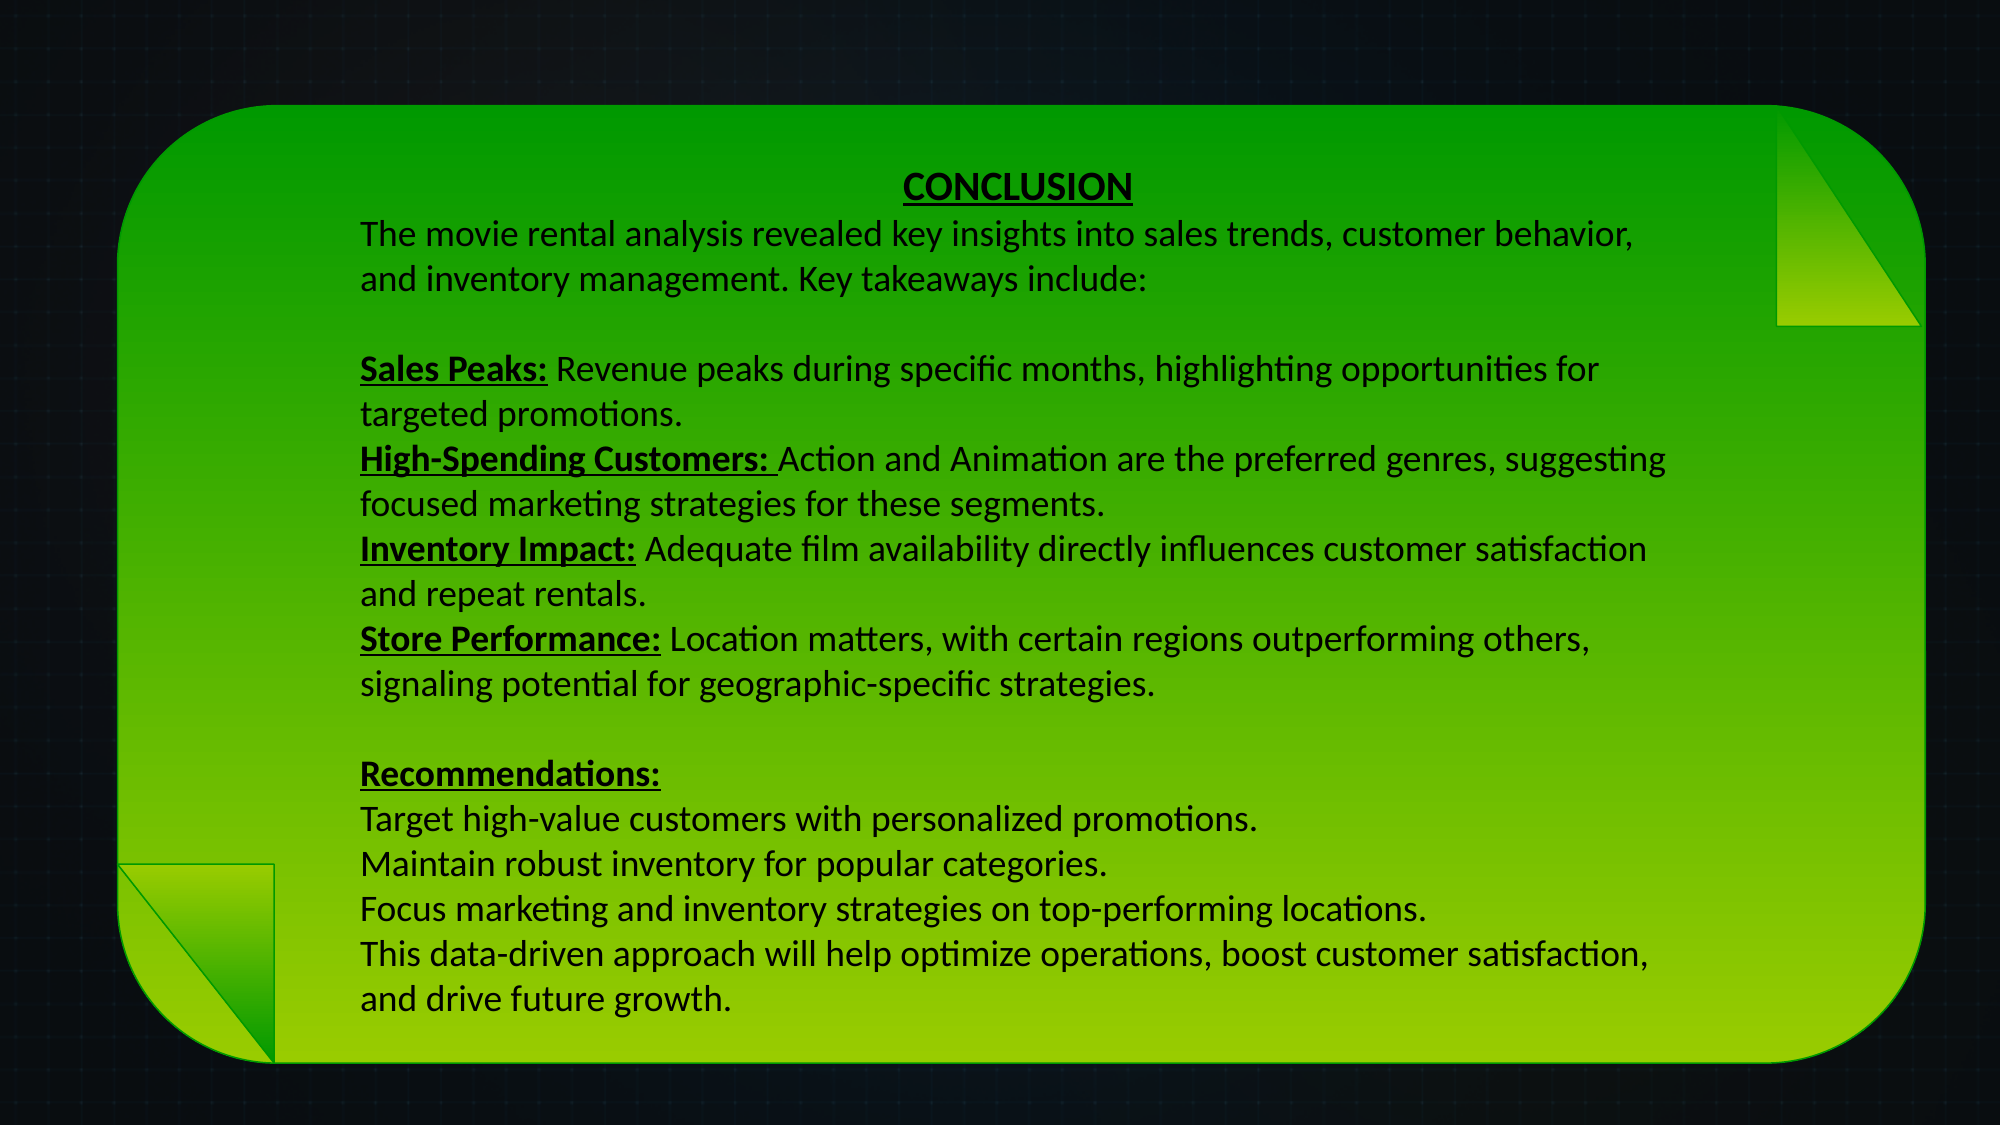

CONCLUSION
The movie rental analysis revealed key insights into sales trends, customer behavior, and inventory management. Key takeaways include:

Sales Peaks: Revenue peaks during specific months, highlighting opportunities for targeted promotions.
High-Spending Customers: Action and Animation are the preferred genres, suggesting focused marketing strategies for these segments.
Inventory Impact: Adequate film availability directly influences customer satisfaction and repeat rentals.
Store Performance: Location matters, with certain regions outperforming others, signaling potential for geographic-specific strategies.

Recommendations:
Target high-value customers with personalized promotions.
Maintain robust inventory for popular categories.
Focus marketing and inventory strategies on top-performing locations.
This data-driven approach will help optimize operations, boost customer satisfaction, and drive future growth.